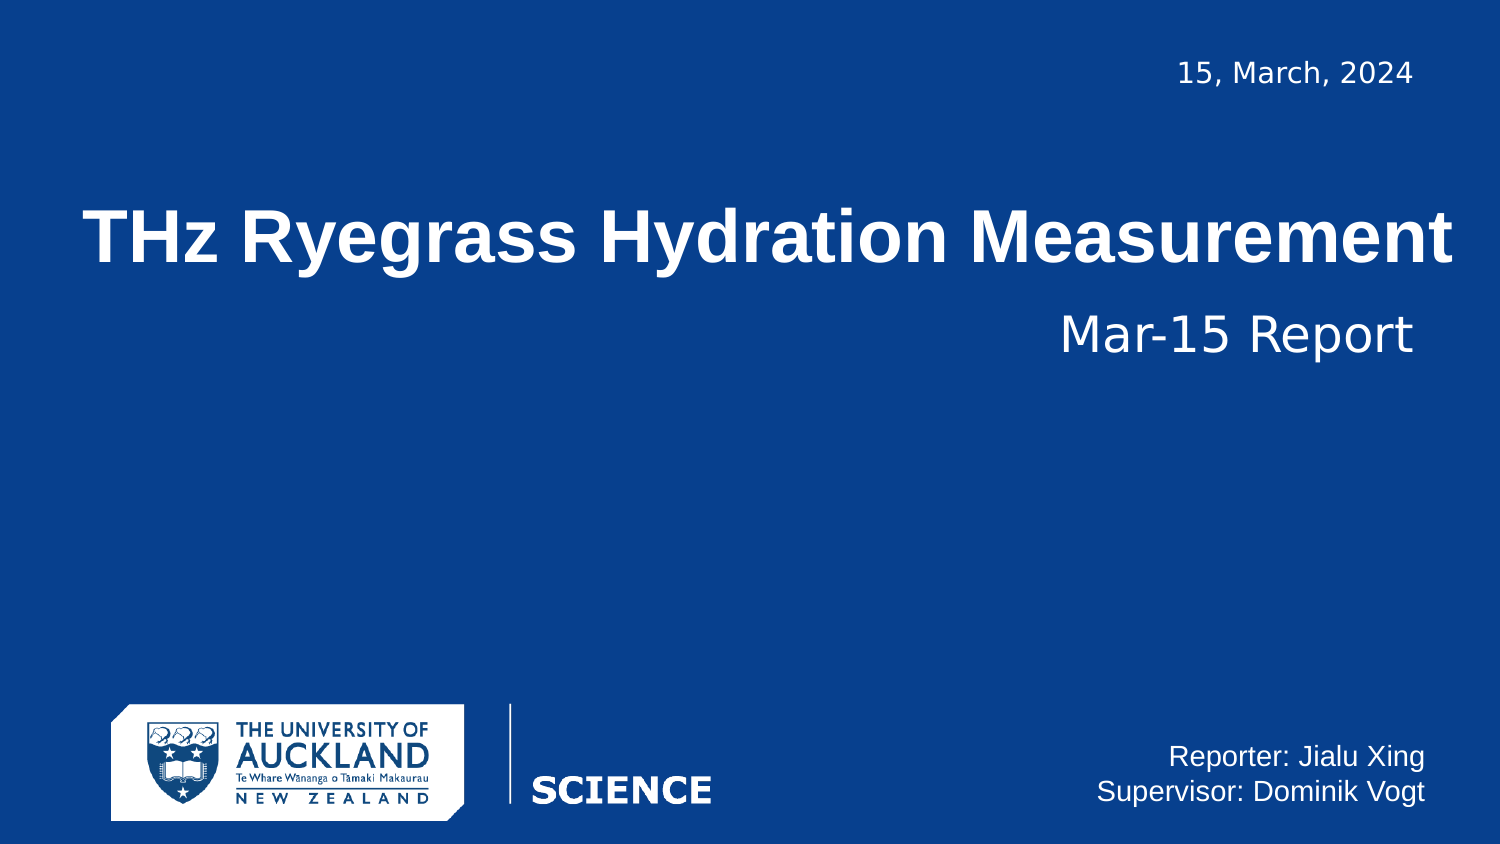

15, March, 2024
# THz Ryegrass Hydration Measurement
Mar-15 Report
Reporter: Jialu Xing
Supervisor: Dominik Vogt